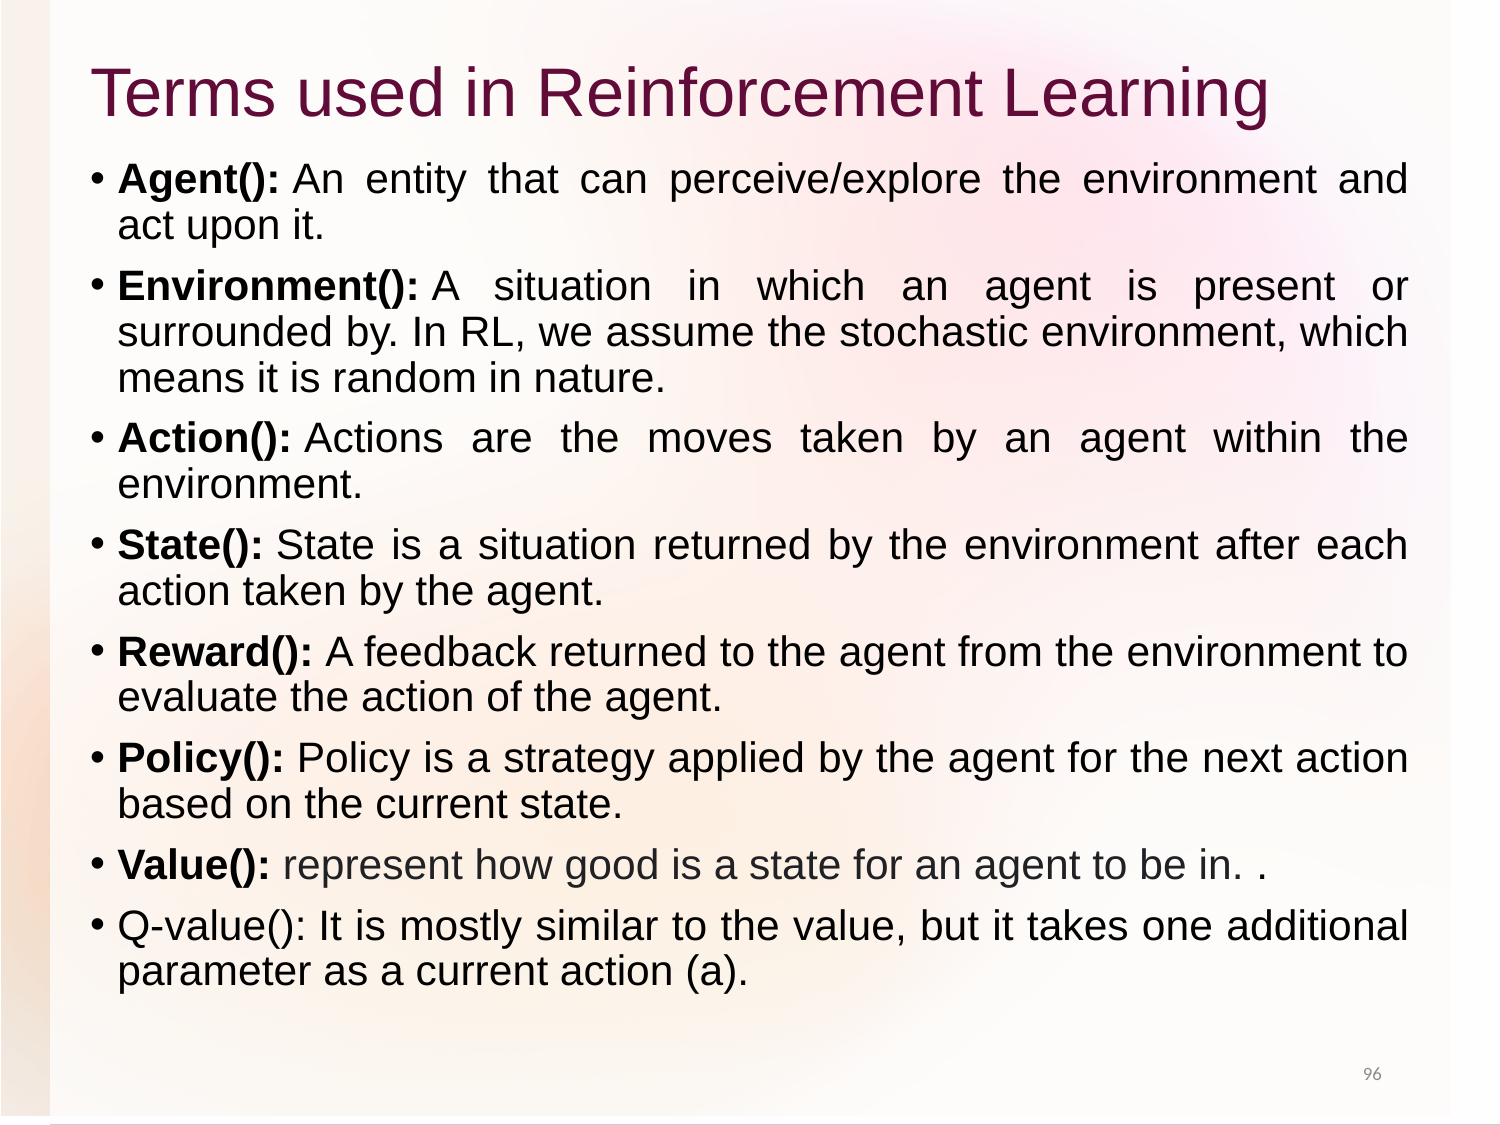

# Terms used in Reinforcement Learning
Agent(): An entity that can perceive/explore the environment and act upon it.
Environment(): A situation in which an agent is present or surrounded by. In RL, we assume the stochastic environment, which means it is random in nature.
Action(): Actions are the moves taken by an agent within the environment.
State(): State is a situation returned by the environment after each action taken by the agent.
Reward(): A feedback returned to the agent from the environment to evaluate the action of the agent.
Policy(): Policy is a strategy applied by the agent for the next action based on the current state.
Value(): represent how good is a state for an agent to be in. .
Q-value(): It is mostly similar to the value, but it takes one additional parameter as a current action (a).

96